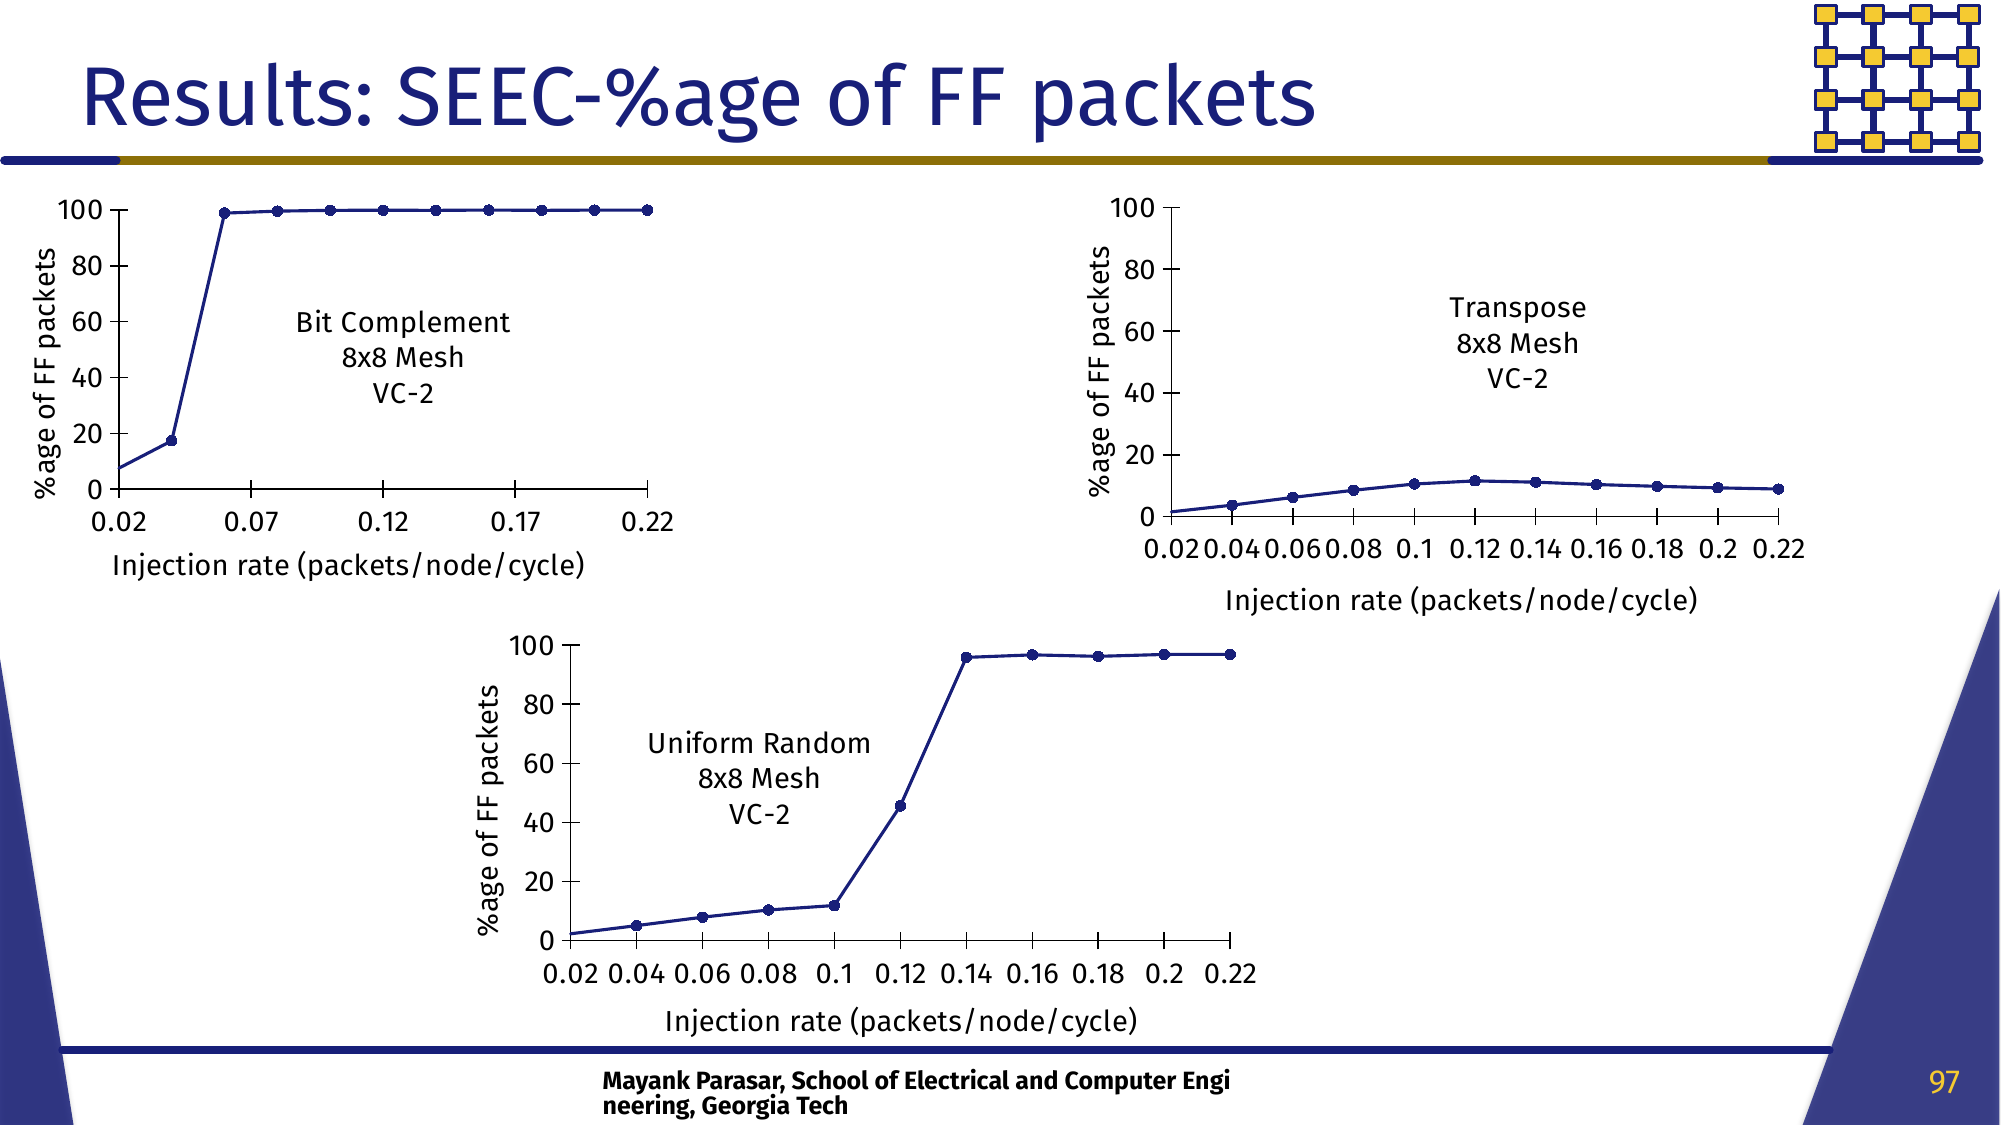

# Results: SEEC-%age of FF packets

### Chart: Transpose
8x8 Mesh
VC-2

| Category | Bufferless pkt |
|---|---|

### Chart: Bit Complement
8x8 Mesh
VC-2

| Category | Bufferless pkt |
|---|---|

### Chart: Uniform Random
8x8 Mesh
VC-2

| Category | Bufferless pkt |
|---|---|
97
Mayank Parasar, School of Electrical and Computer Engineering, Georgia Tech